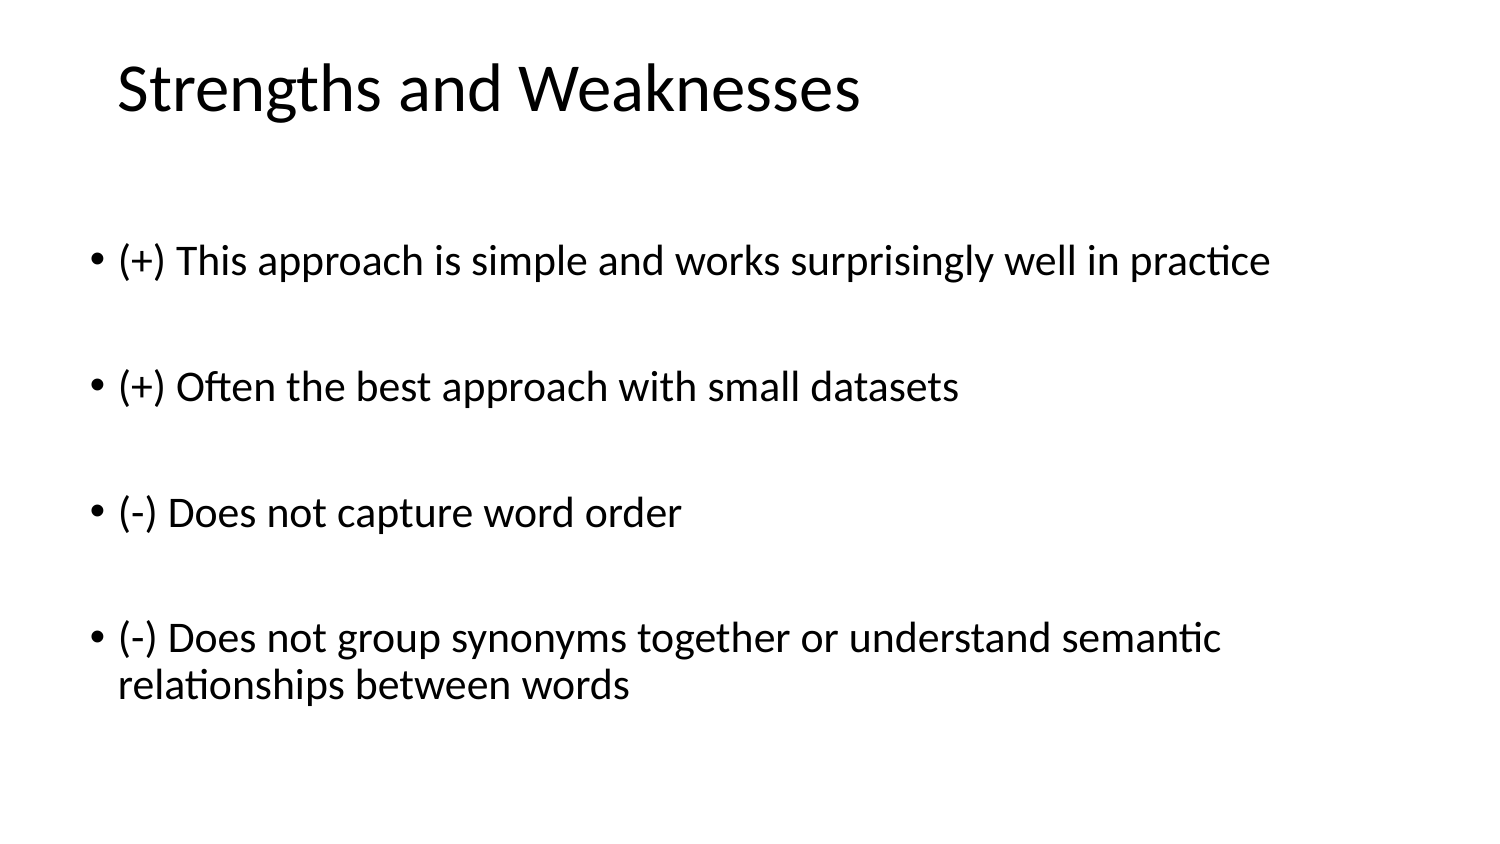

# Strengths and Weaknesses
(+) This approach is simple and works surprisingly well in practice

(+) Often the best approach with small datasets

(-) Does not capture word order

(-) Does not group synonyms together or understand semantic relationships between words